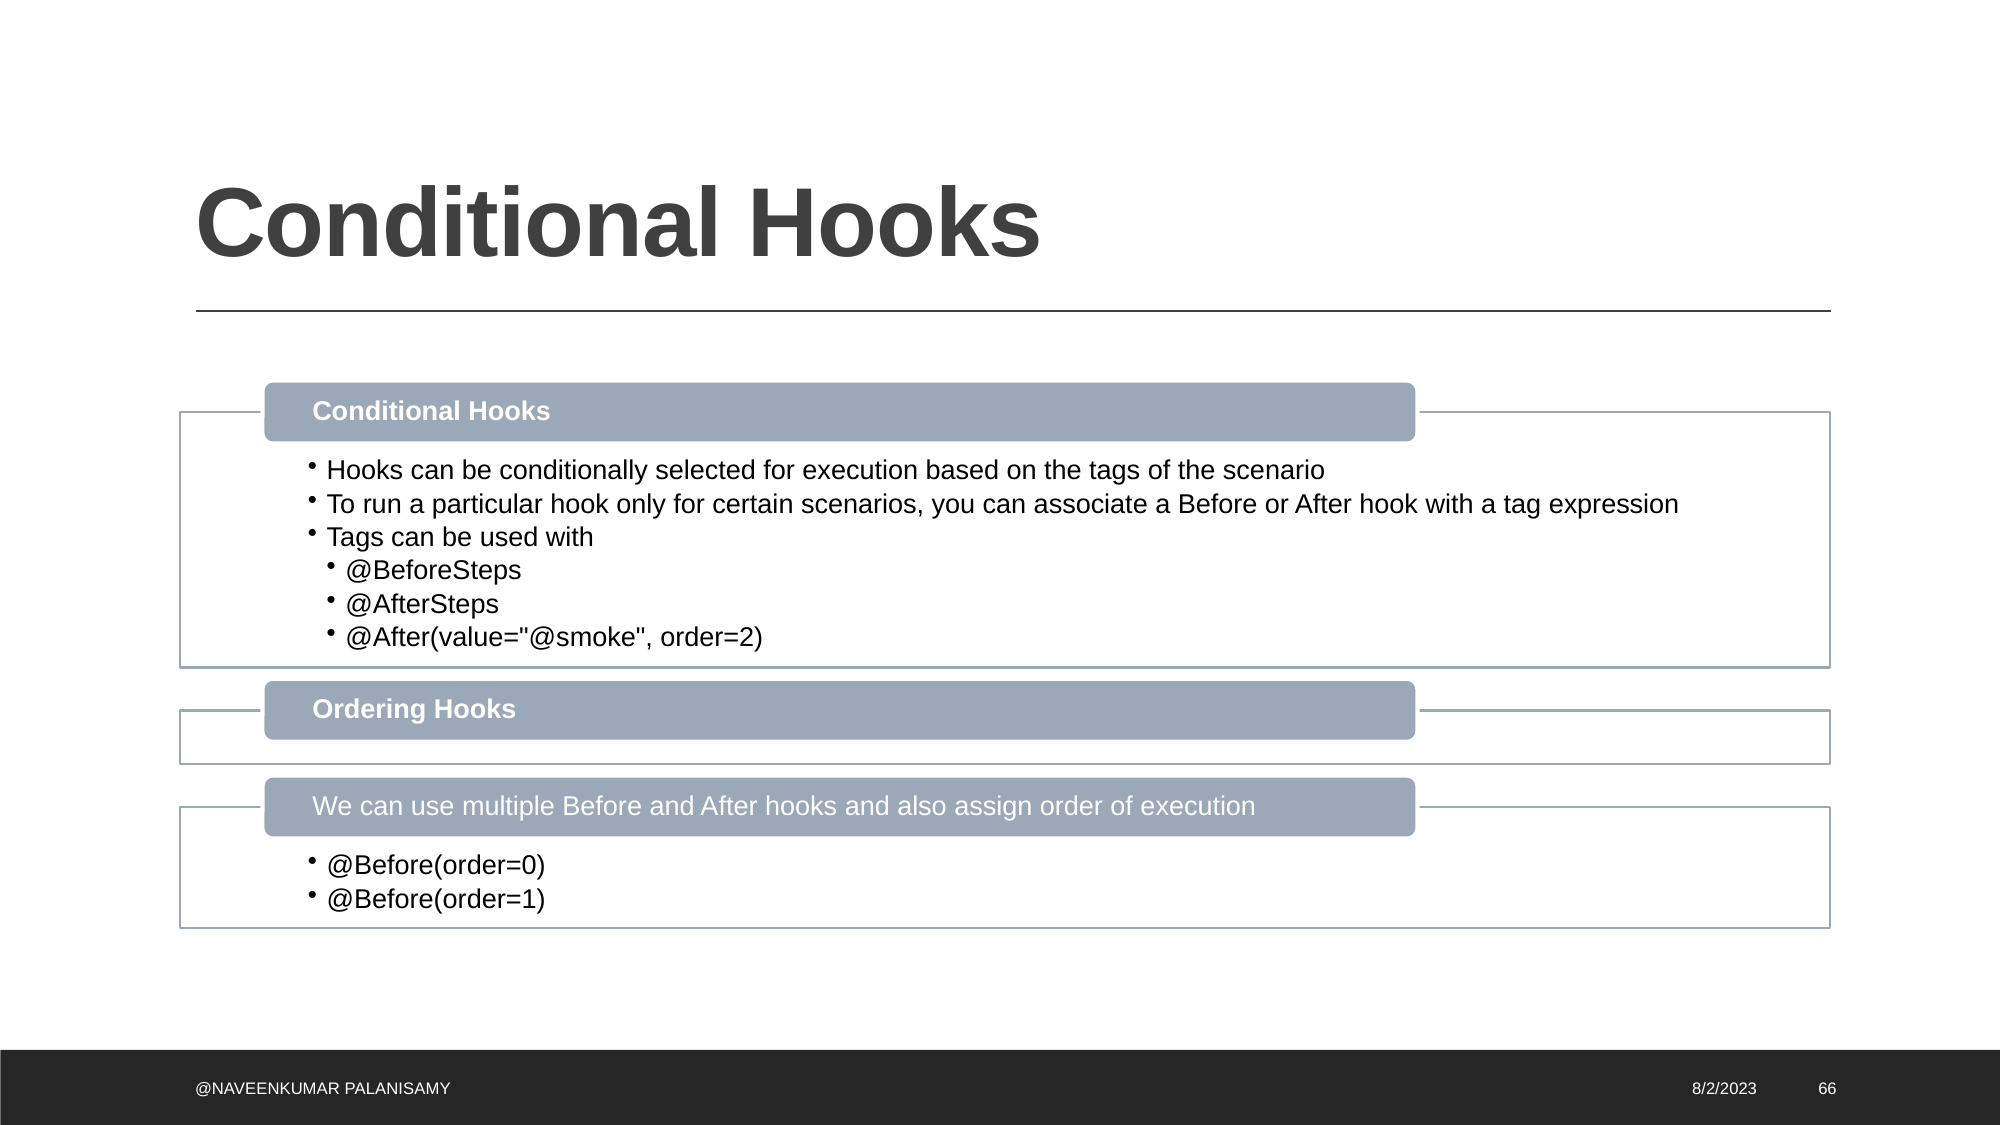

# Conditional Hooks
Hooks can be conditionally selected for execution based on the tags of the scenario
To run a particular hook only for certain scenarios, you can associate a Before or After hook with a tag expression
Tags can be used with
@BeforeSteps
@AfterSteps
@After(value="@smoke", order=2)
Conditional Hooks
Ordering Hooks
@Before(order=0)
@Before(order=1)
We can use multiple Before and After hooks and also assign order of execution
@NAVEENKUMAR PALANISAMY
8/2/2023
66